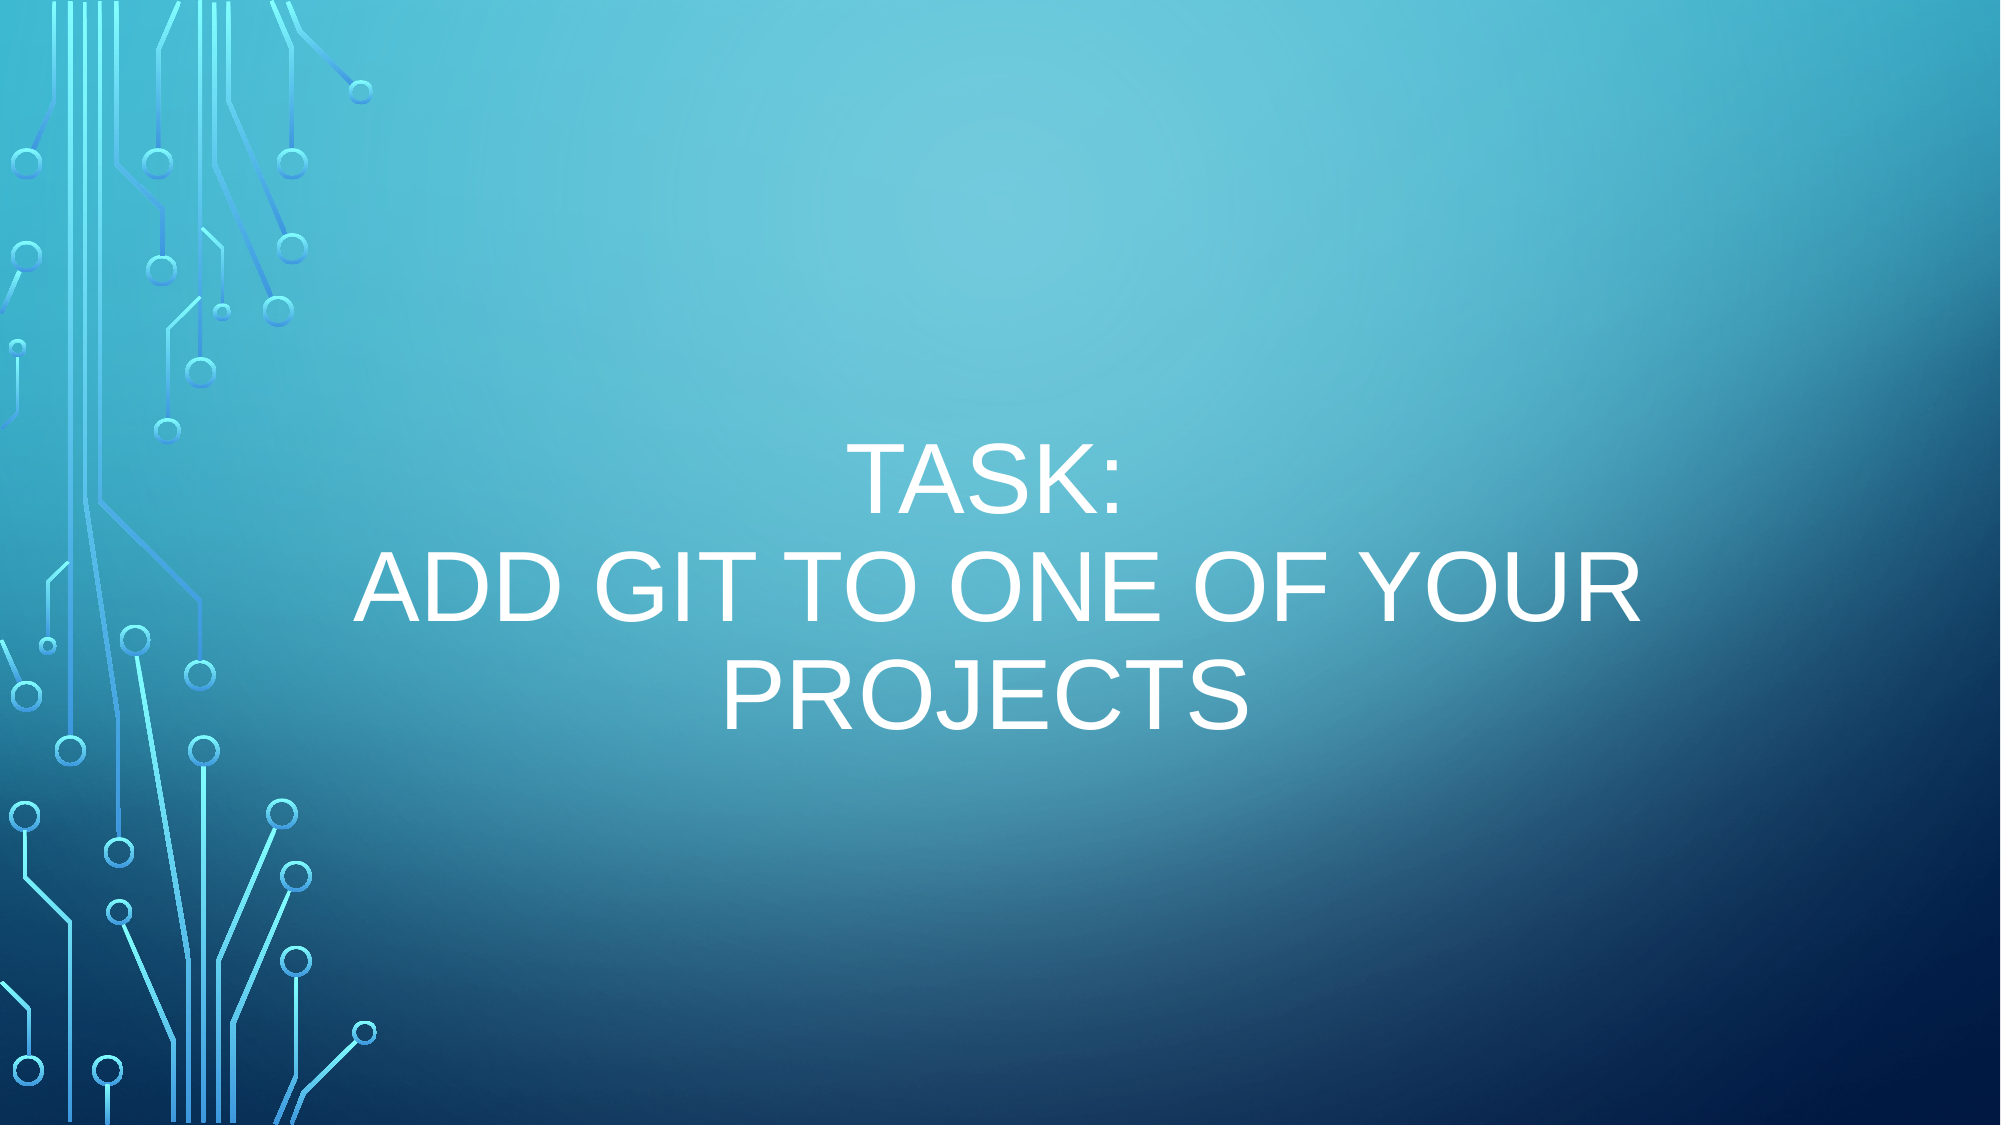

# Task: add git to one of your projects